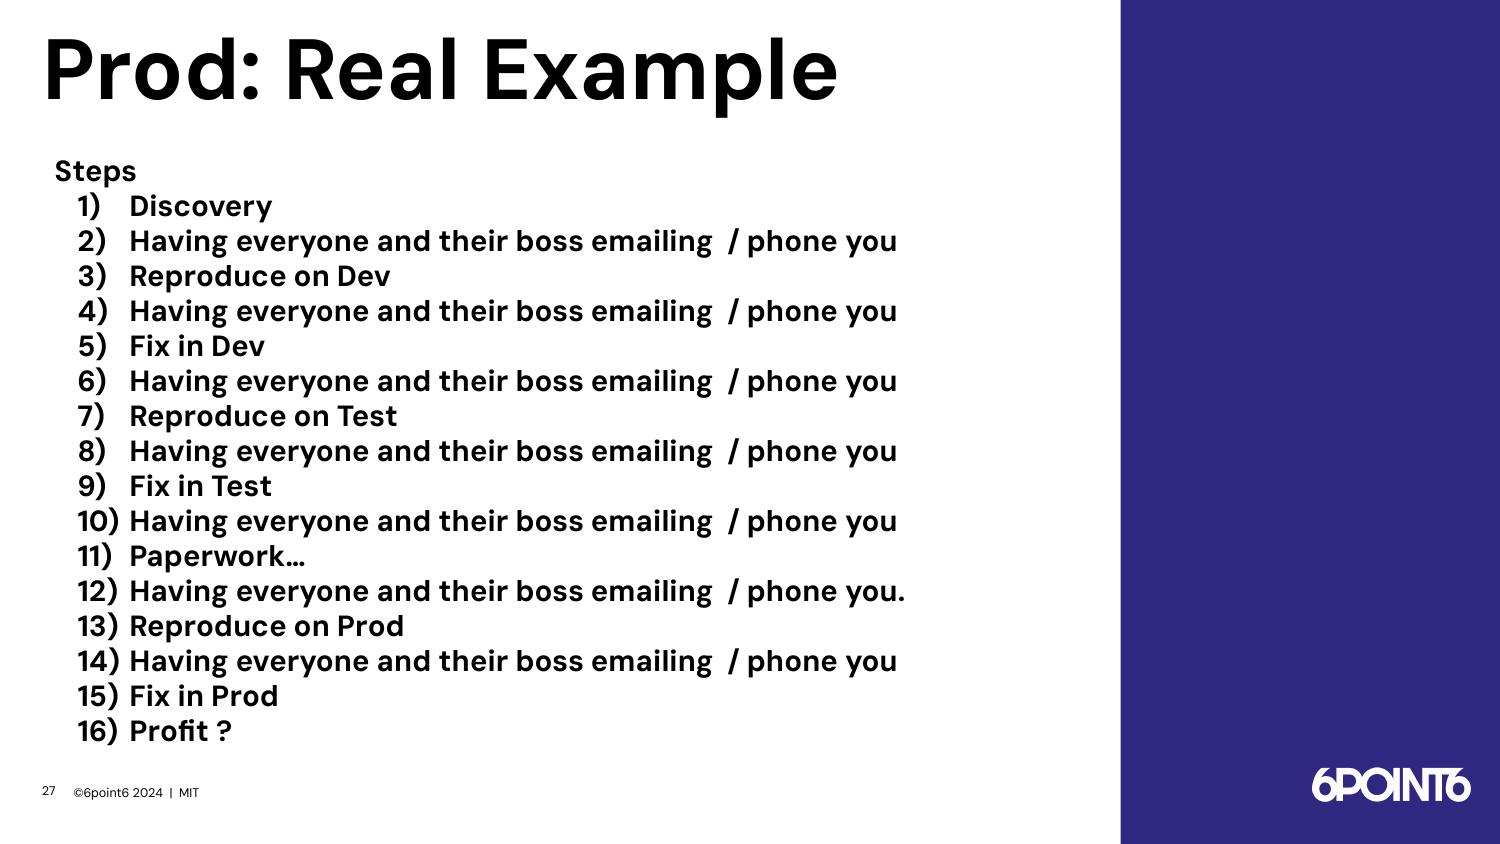

# Prod: Real Example
Steps
Discovery
Having everyone and their boss emailing  / phone you
Reproduce on Dev
Having everyone and their boss emailing  / phone you
Fix in Dev
Having everyone and their boss emailing  / phone you
Reproduce on Test
Having everyone and their boss emailing  / phone you
Fix in Test
Having everyone and their boss emailing  / phone you
Paperwork…
Having everyone and their boss emailing  / phone you.
Reproduce on Prod
Having everyone and their boss emailing  / phone you
Fix in Prod
Profit ?
27